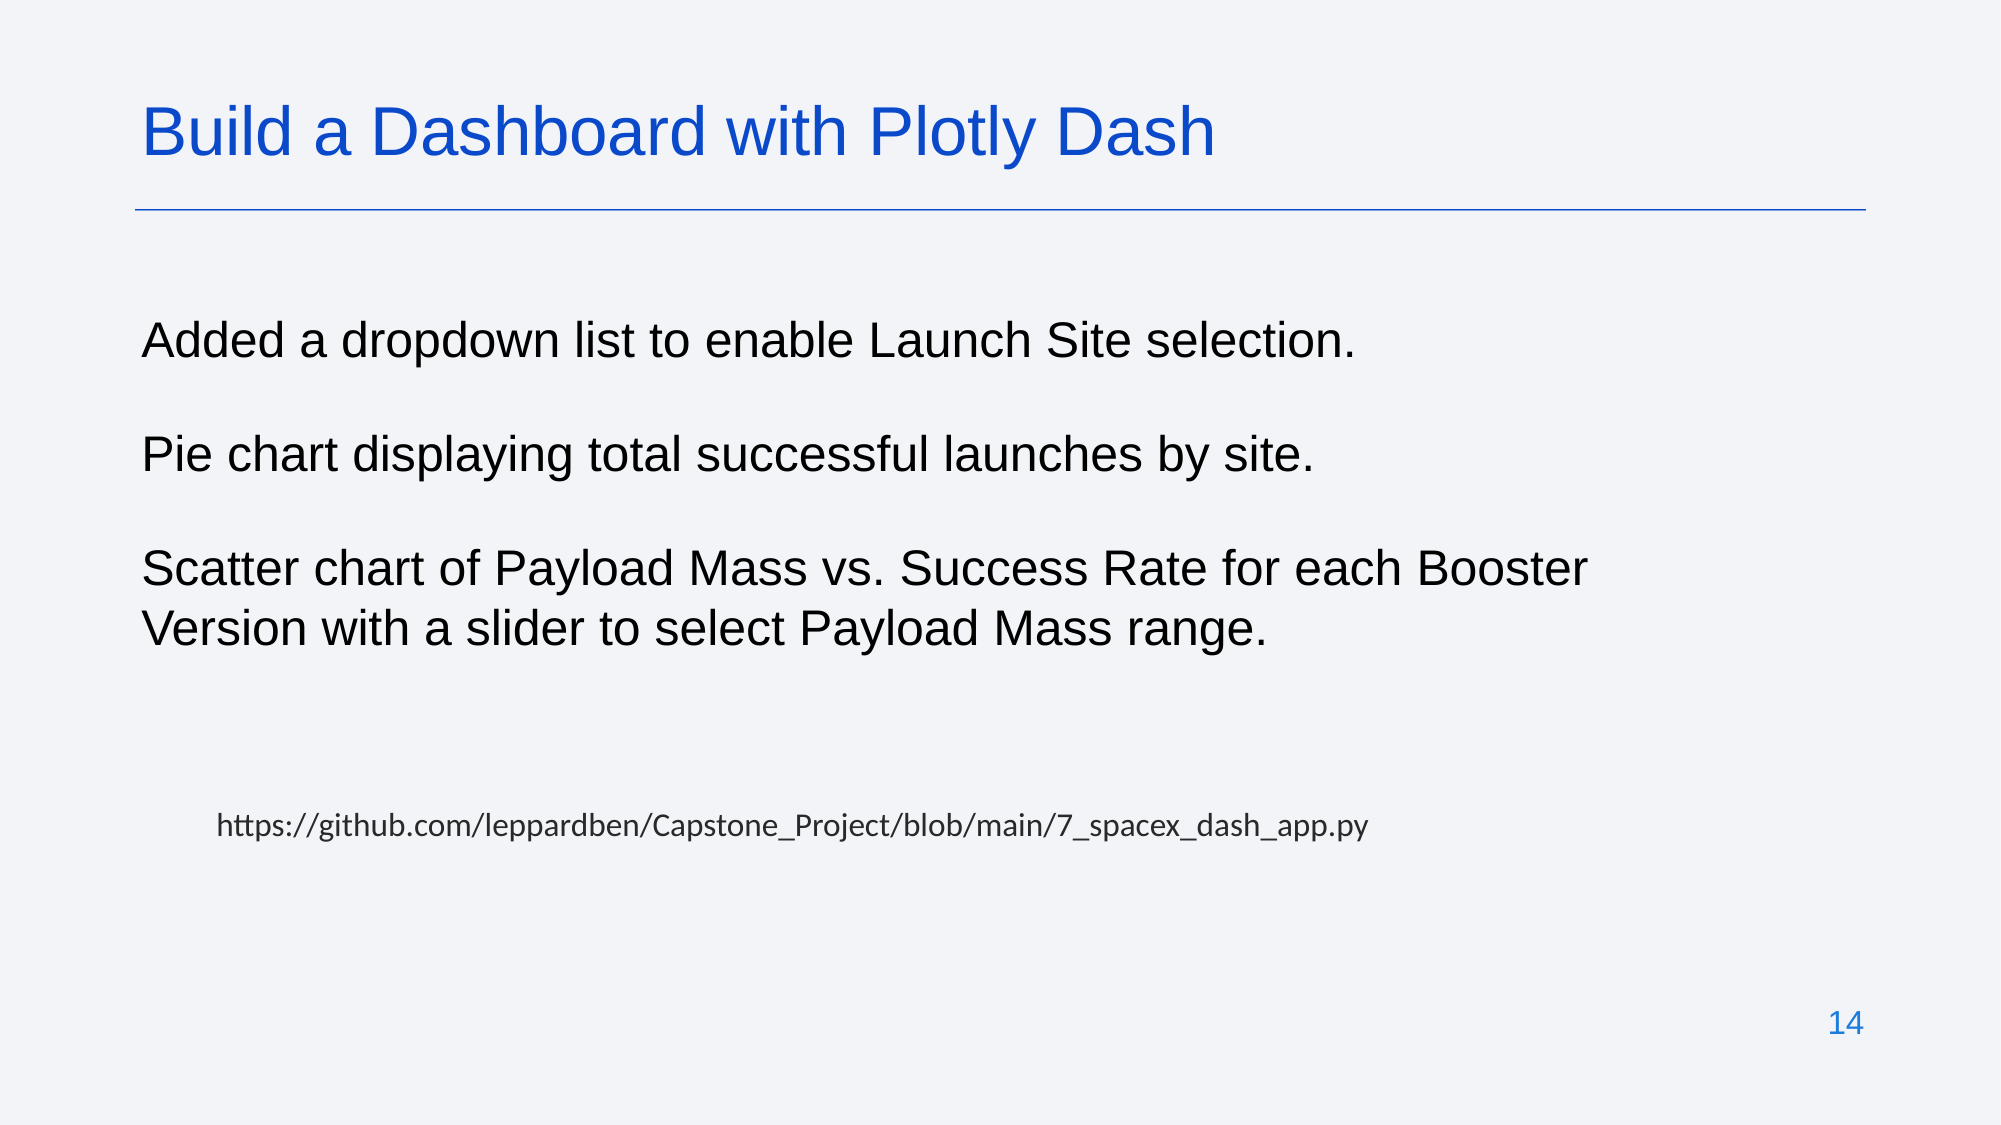

Build a Dashboard with Plotly Dash
Added a dropdown list to enable Launch Site selection.
Pie chart displaying total successful launches by site.
Scatter chart of Payload Mass vs. Success Rate for each Booster Version with a slider to select Payload Mass range.

https://github.com/leppardben/Capstone_Project/blob/main/7_spacex_dash_app.py
14